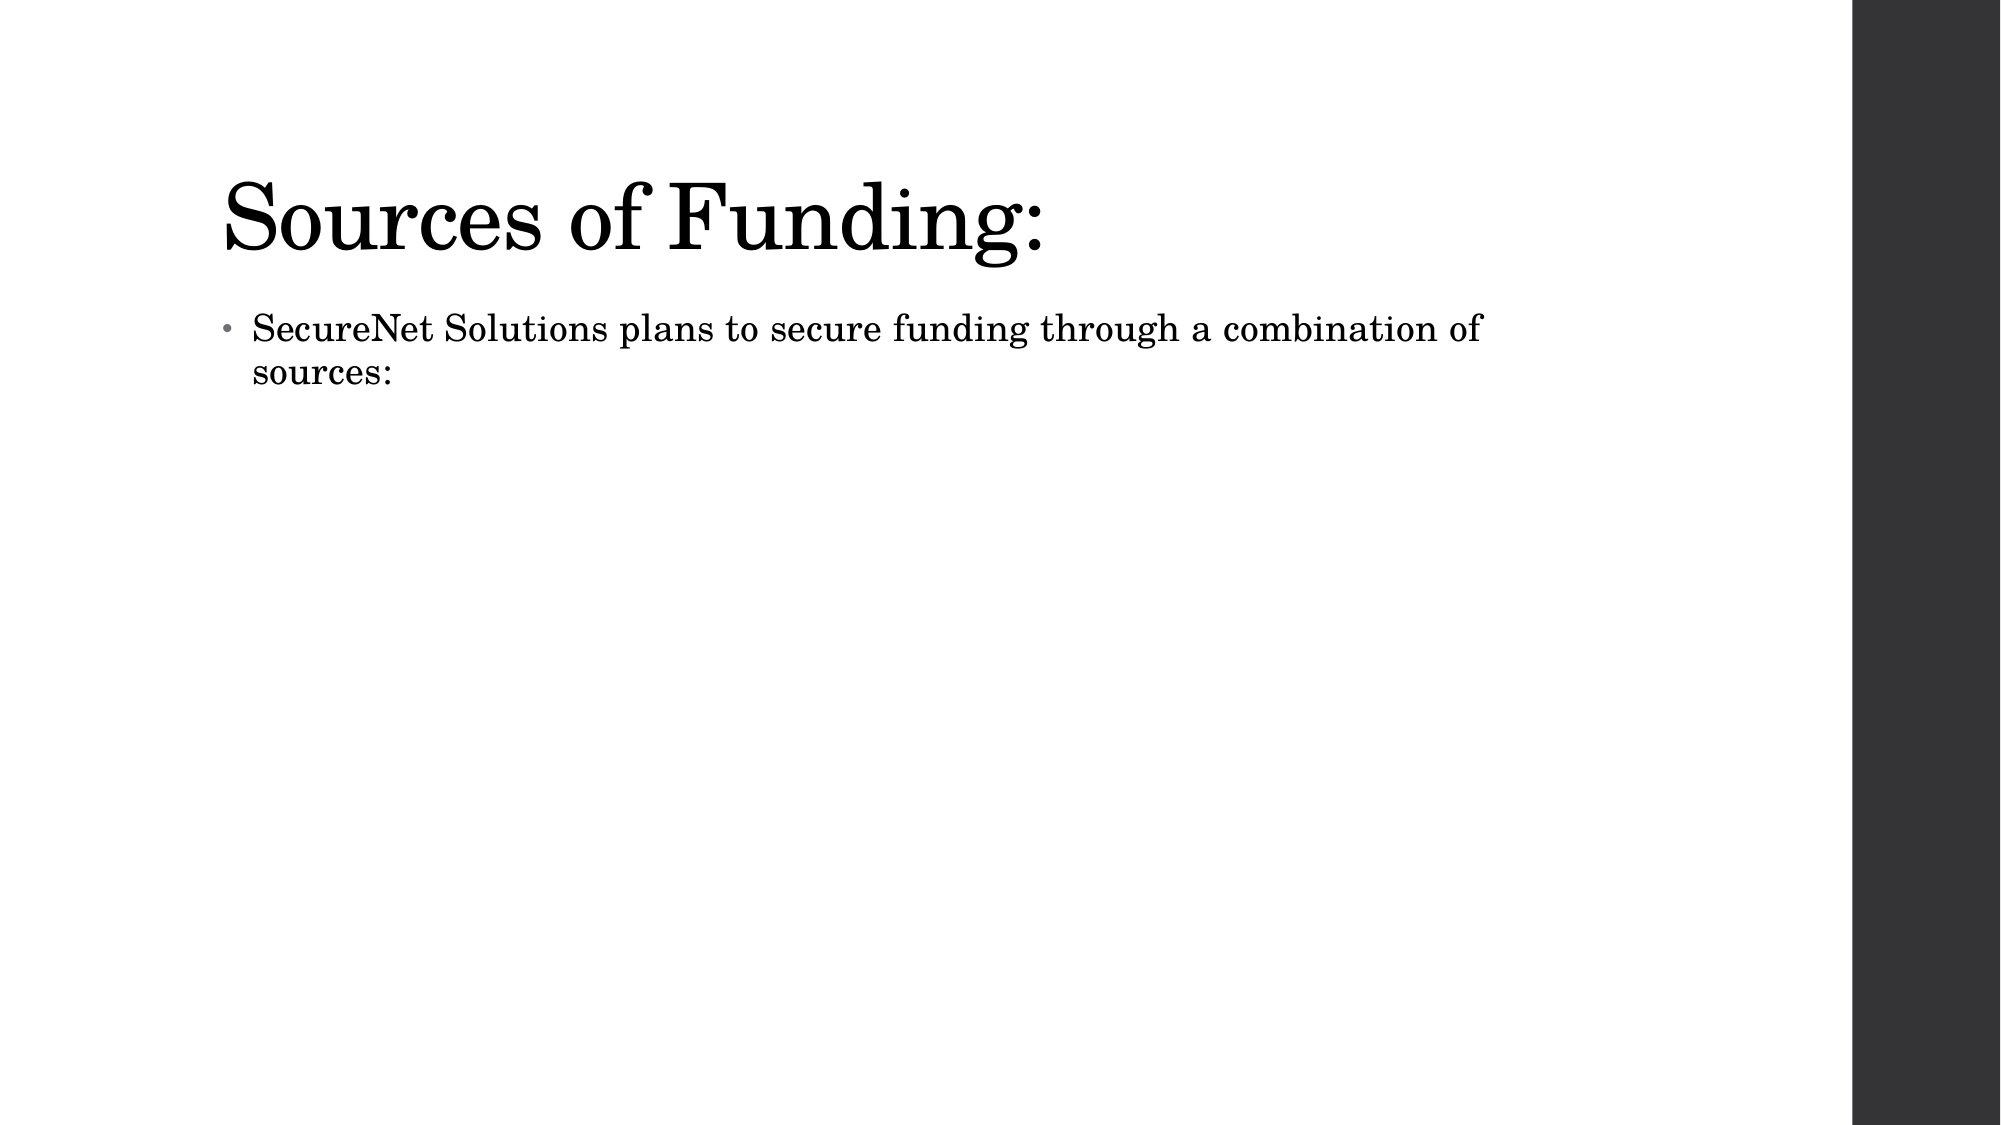

# Sources of Funding:
SecureNet Solutions plans to secure funding through a combination of sources: